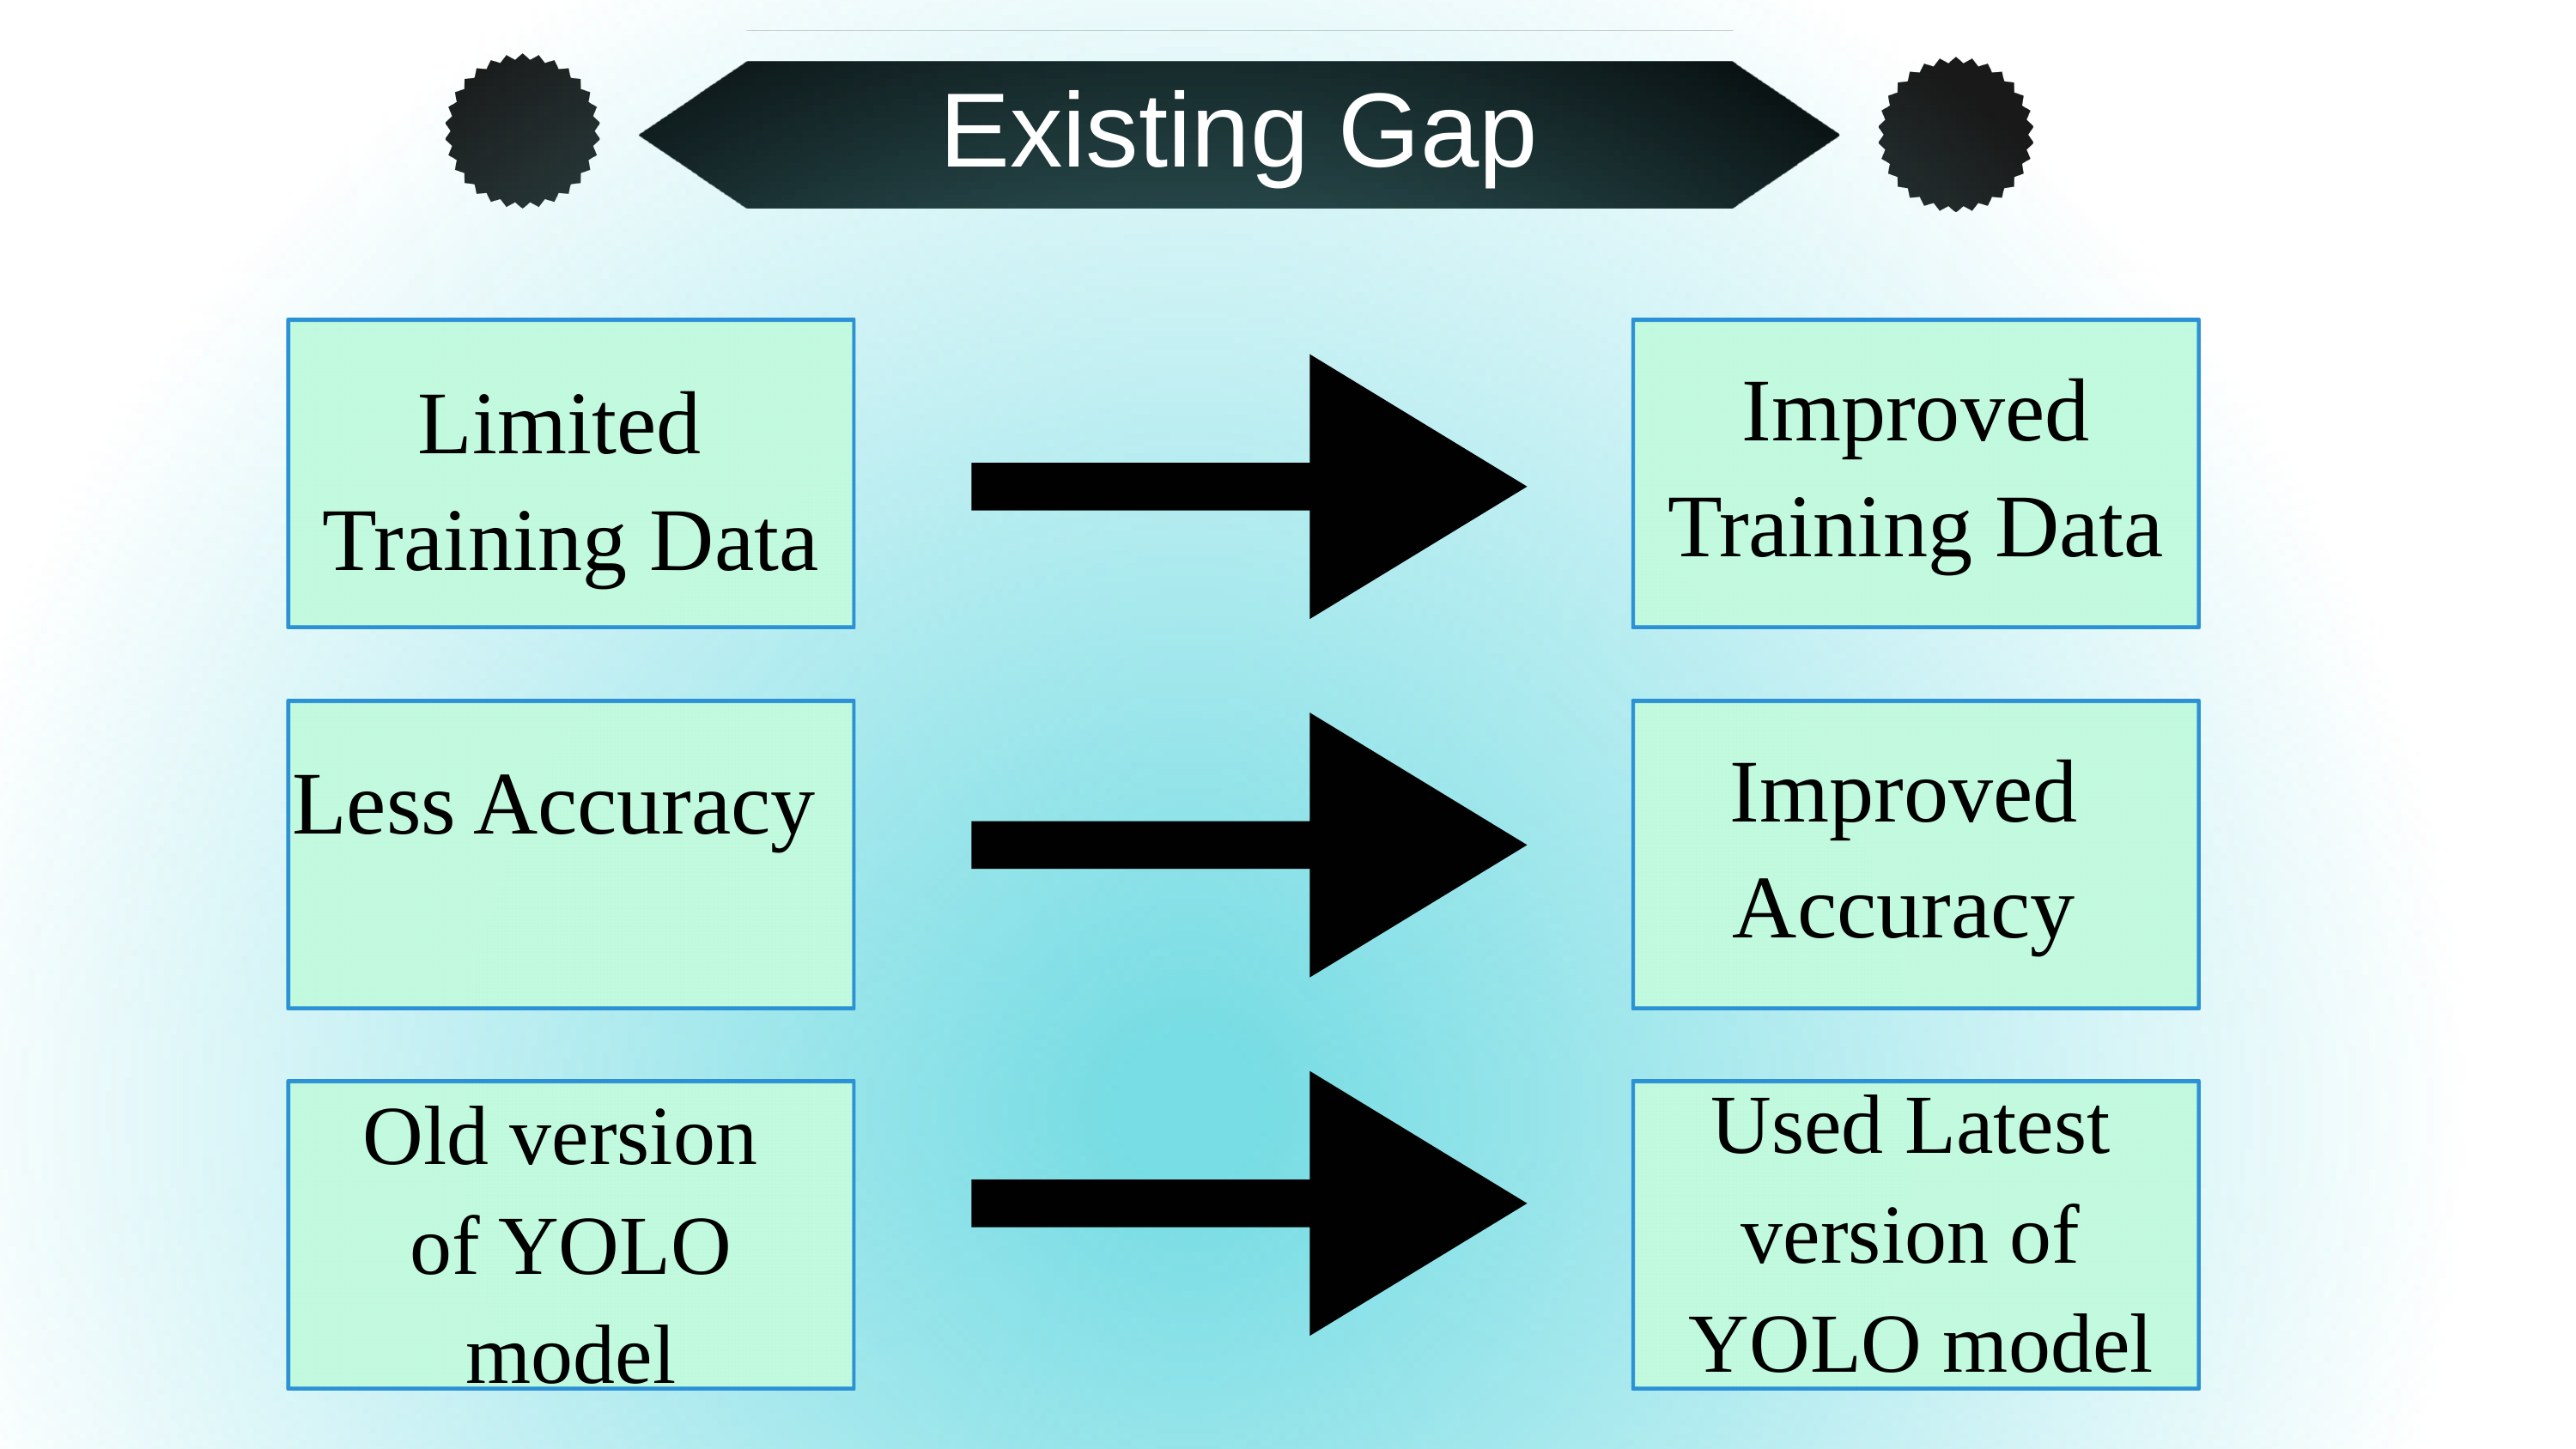

Existing Gap

Improved
Training Data

Limited
Training Data

Improved
Accuracy
Less Accuracy
Used Latest
version of
YOLO model

Old version
of YOLO model